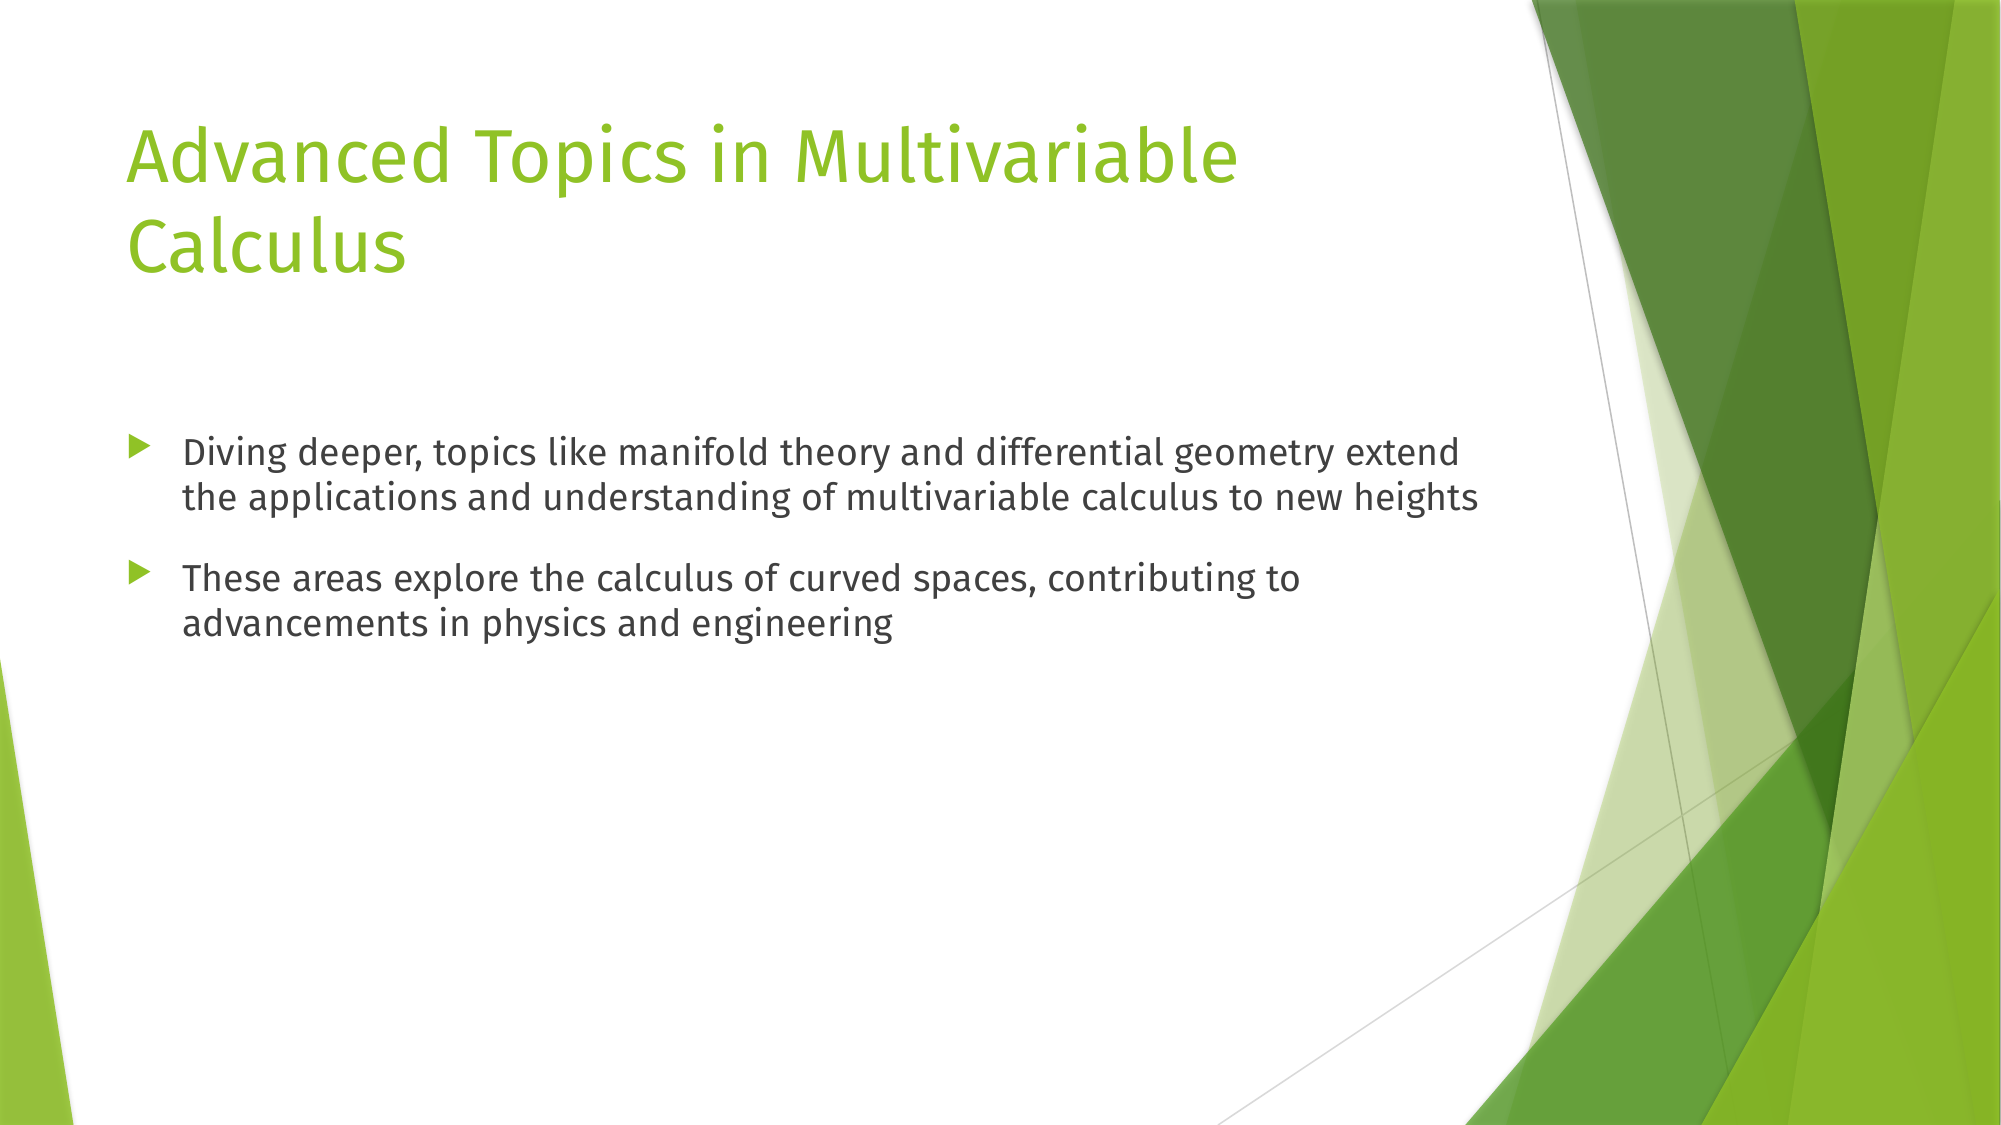

# Advanced Topics in Multivariable Calculus

Diving deeper, topics like manifold theory and differential geometry extend the applications and understanding of multivariable calculus to new heights
These areas explore the calculus of curved spaces, contributing to advancements in physics and engineering